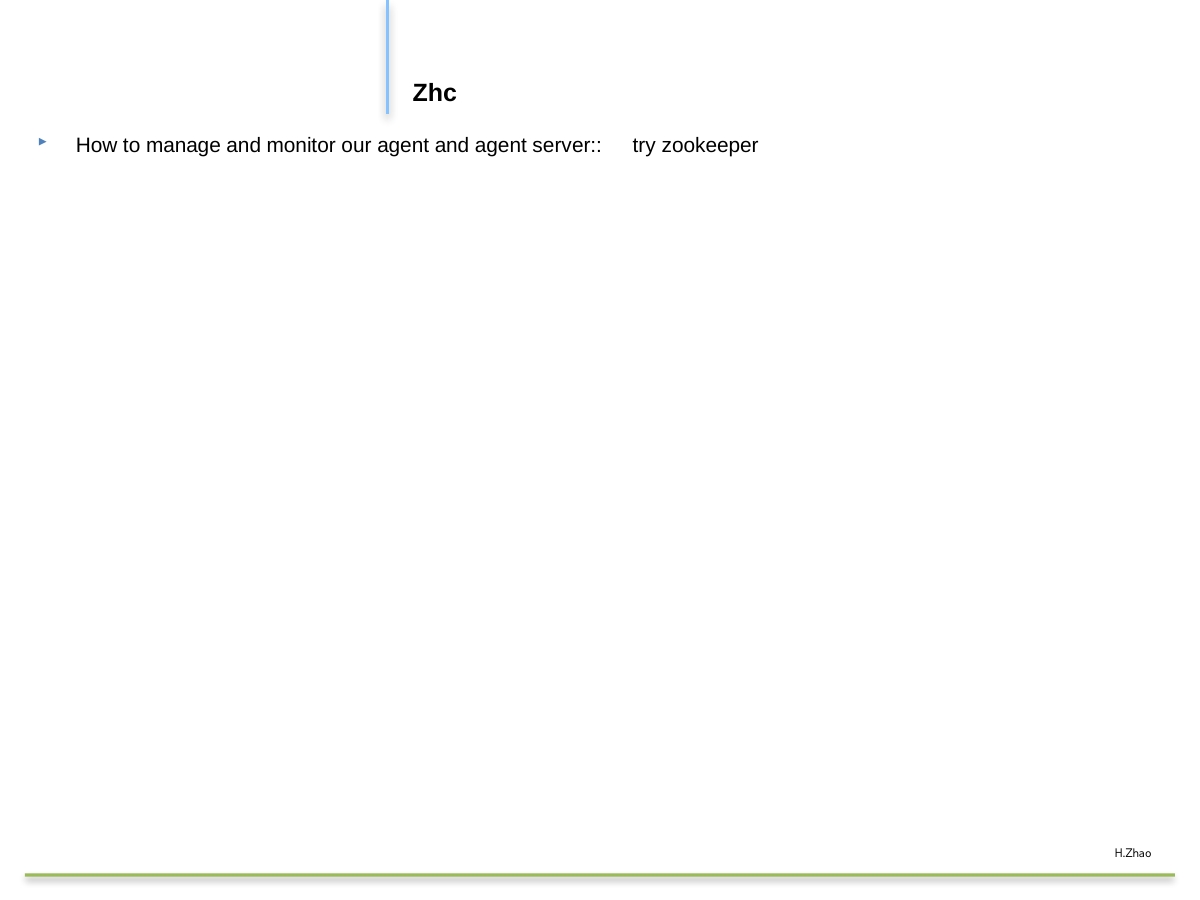

#
Zhc
How to manage and monitor our agent and agent server::　try zookeeper